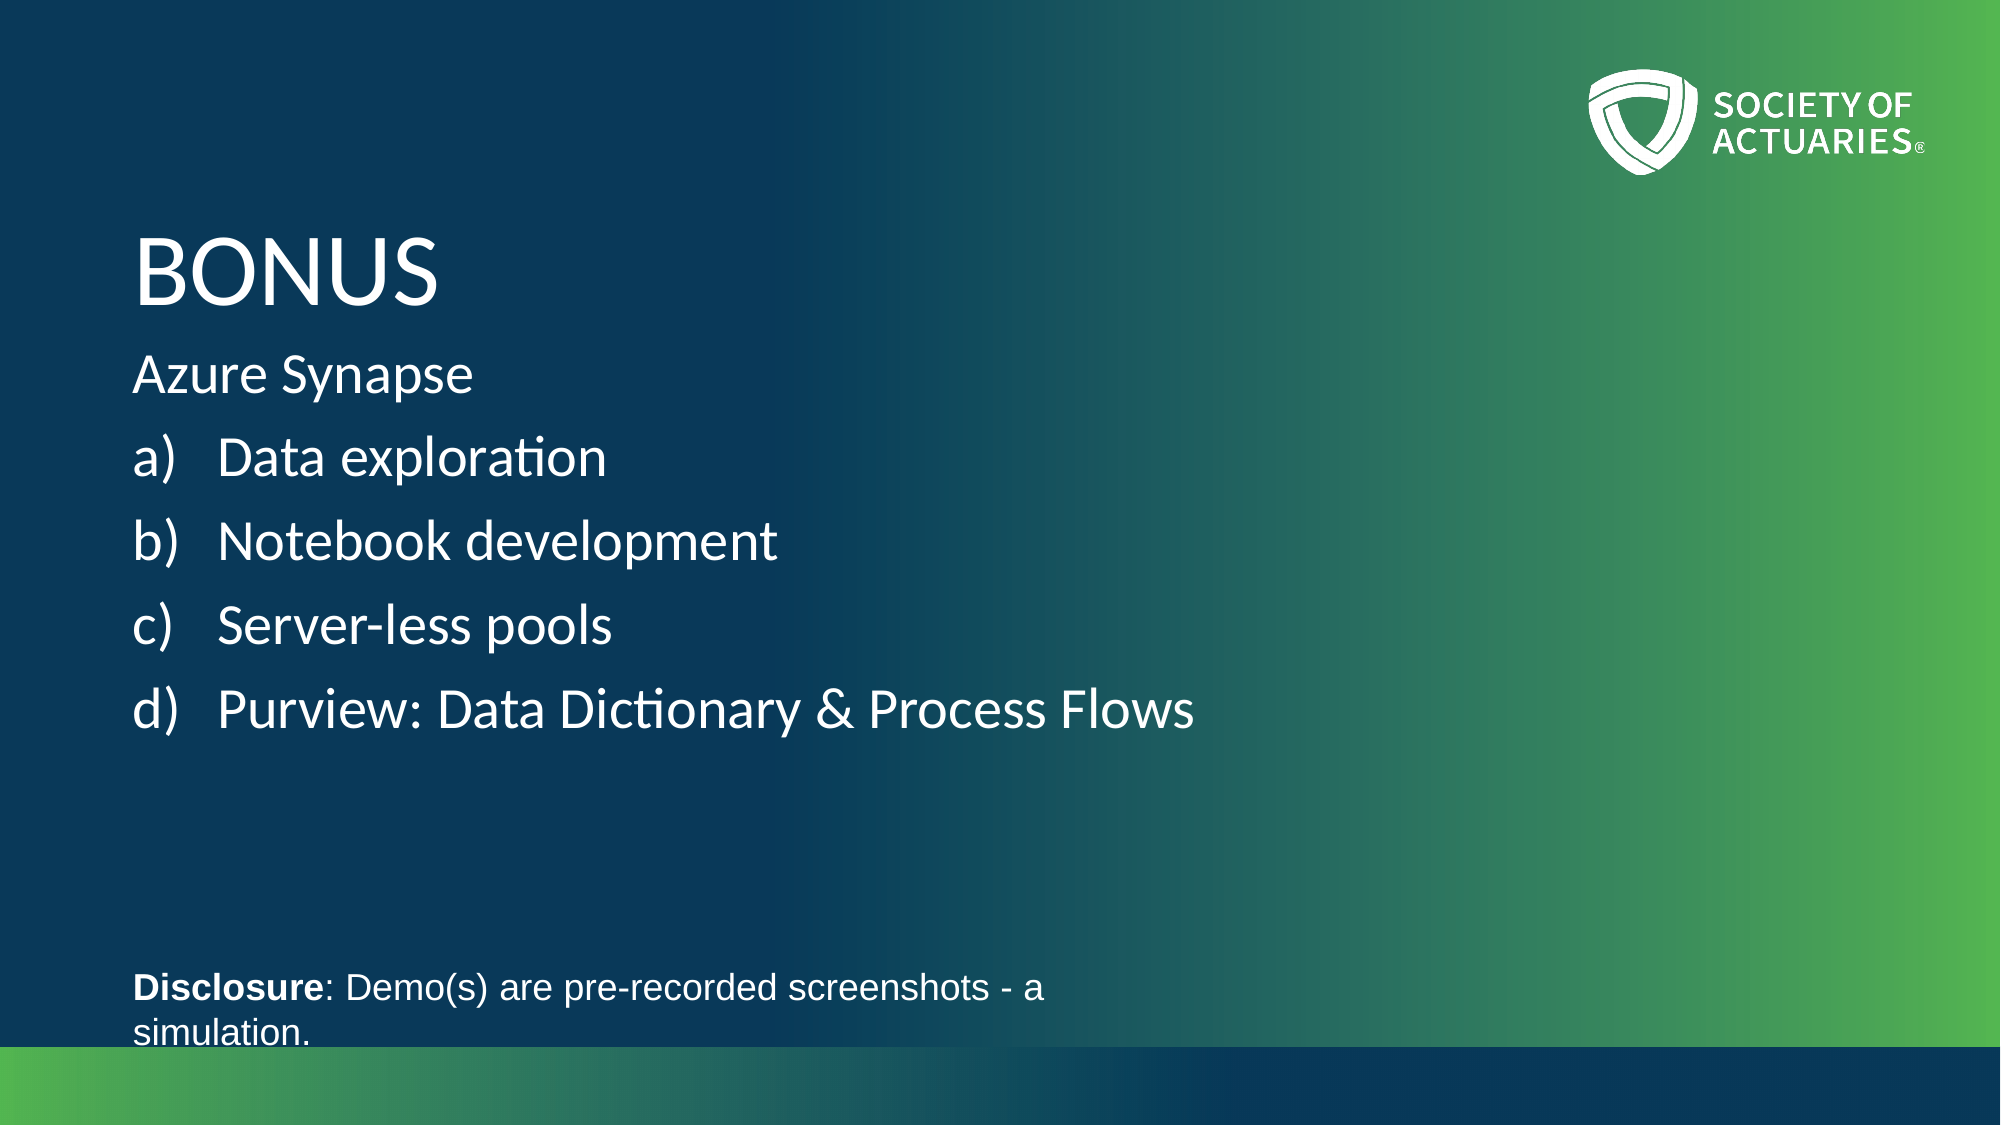

# BONUS
Azure Synapse
Data exploration
Notebook development
Server-less pools
Purview: Data Dictionary & Process Flows

Disclosure: Demo(s) are pre-recorded screenshots - a simulation.